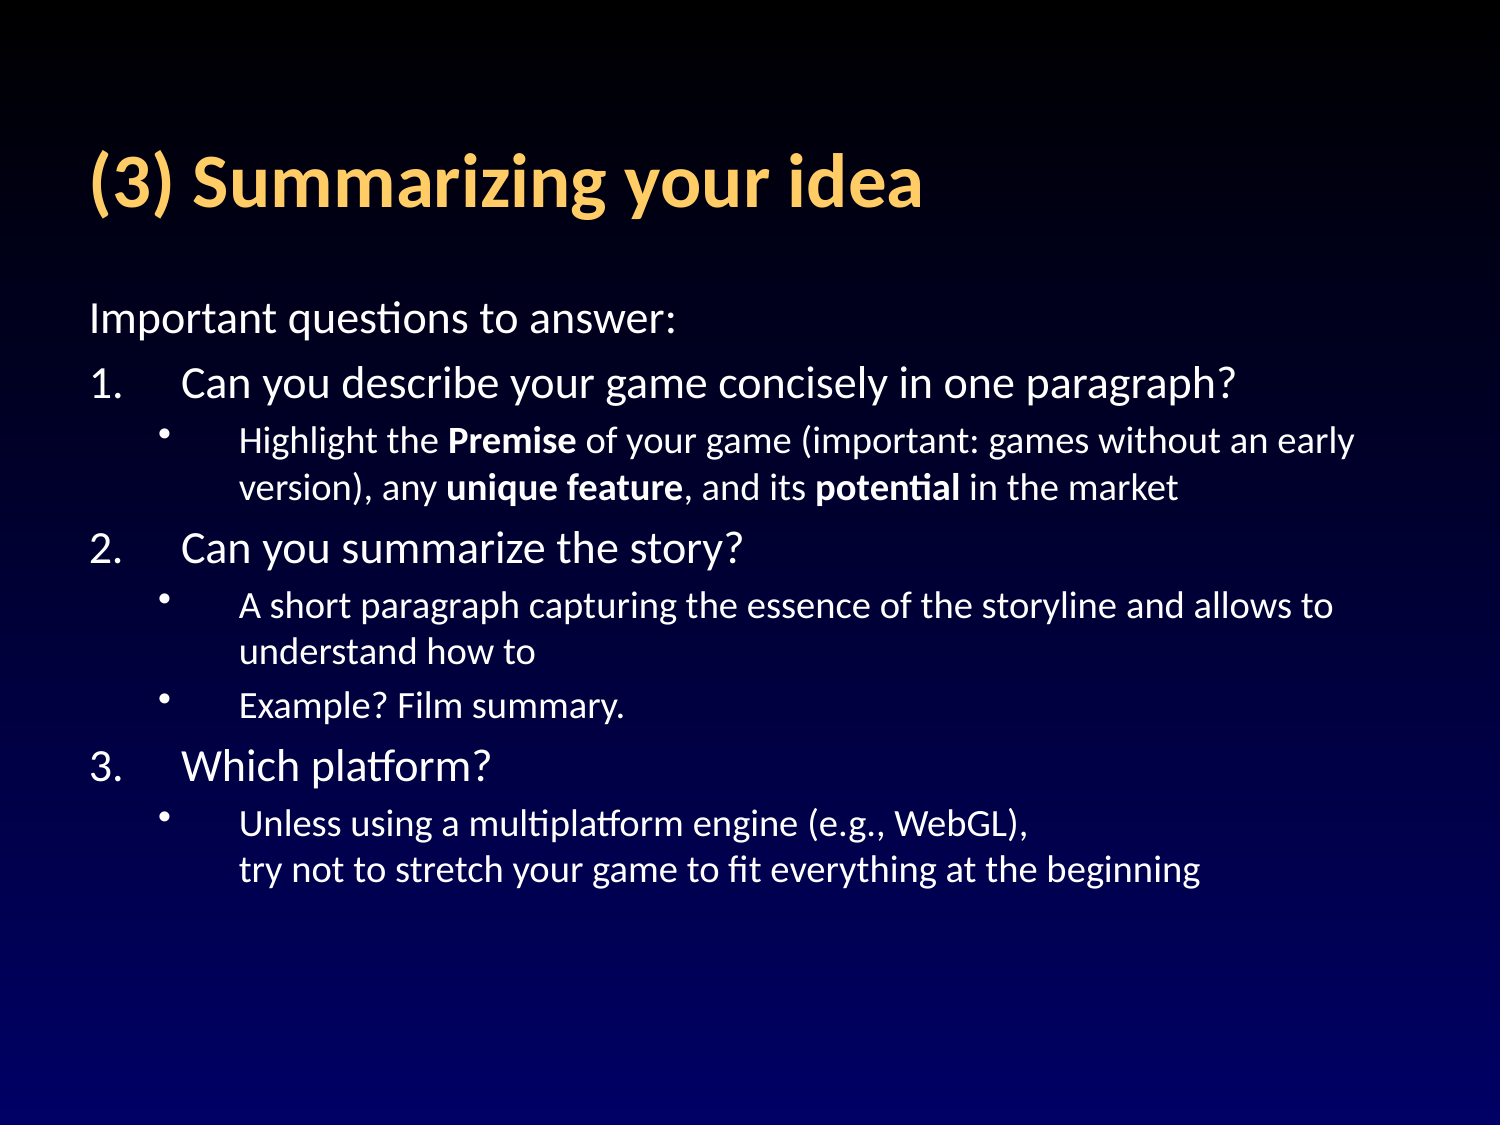

# (3) Summarizing your idea
Important questions to answer:
Can you describe your game concisely in one paragraph?
Highlight the Premise of your game (important: games without an early version), any unique feature, and its potential in the market
2.	Can you summarize the story?
A short paragraph capturing the essence of the storyline and allows to understand how to
Example? Film summary.
Which platform?
Unless using a multiplatform engine (e.g., WebGL),
try not to stretch your game to fit everything at the beginning